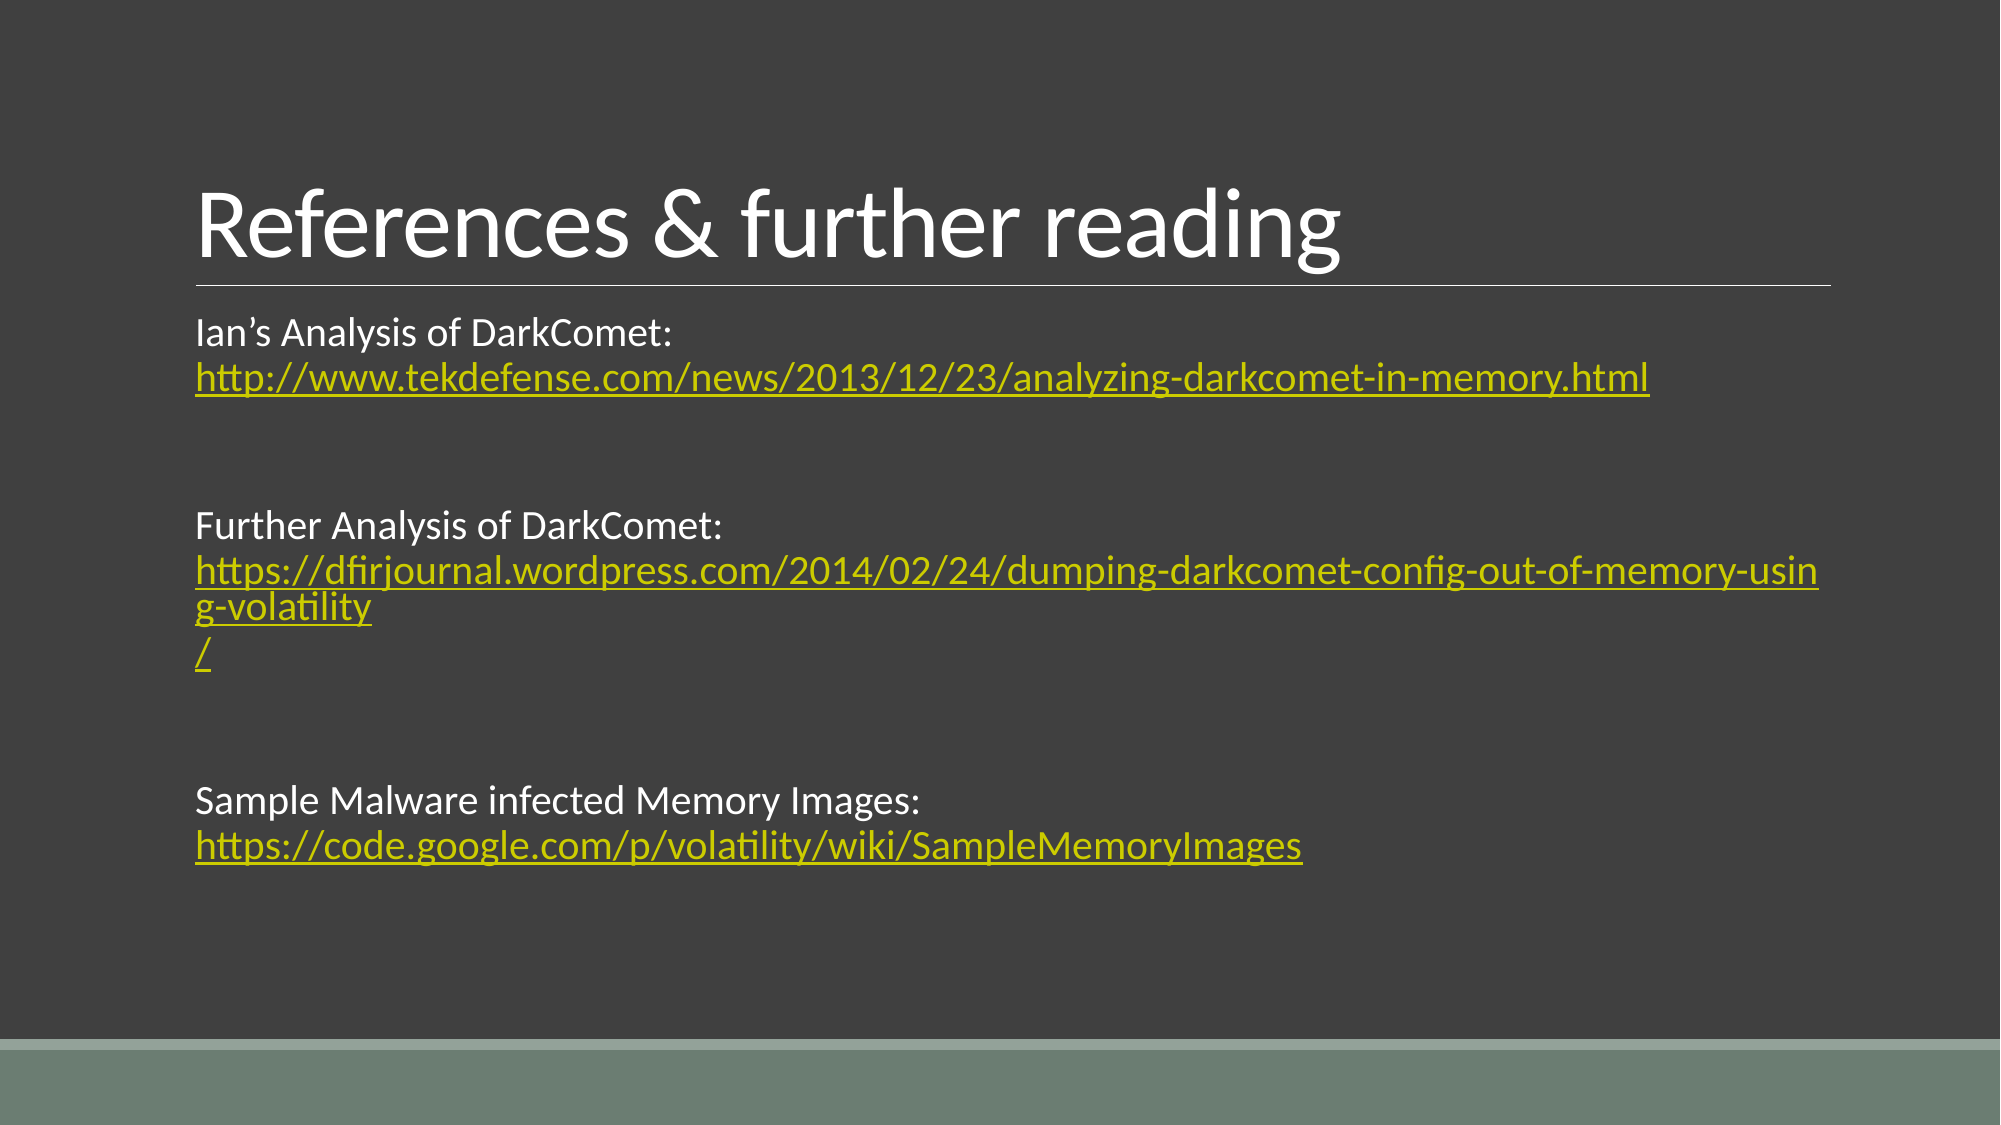

# References & further reading
Ian’s Analysis of DarkComet: http://www.tekdefense.com/news/2013/12/23/analyzing-darkcomet-in-memory.html

Further Analysis of DarkComet: https://dfirjournal.wordpress.com/2014/02/24/dumping-darkcomet-config-out-of-memory-using-volatility/

Sample Malware infected Memory Images: https://code.google.com/p/volatility/wiki/SampleMemoryImages